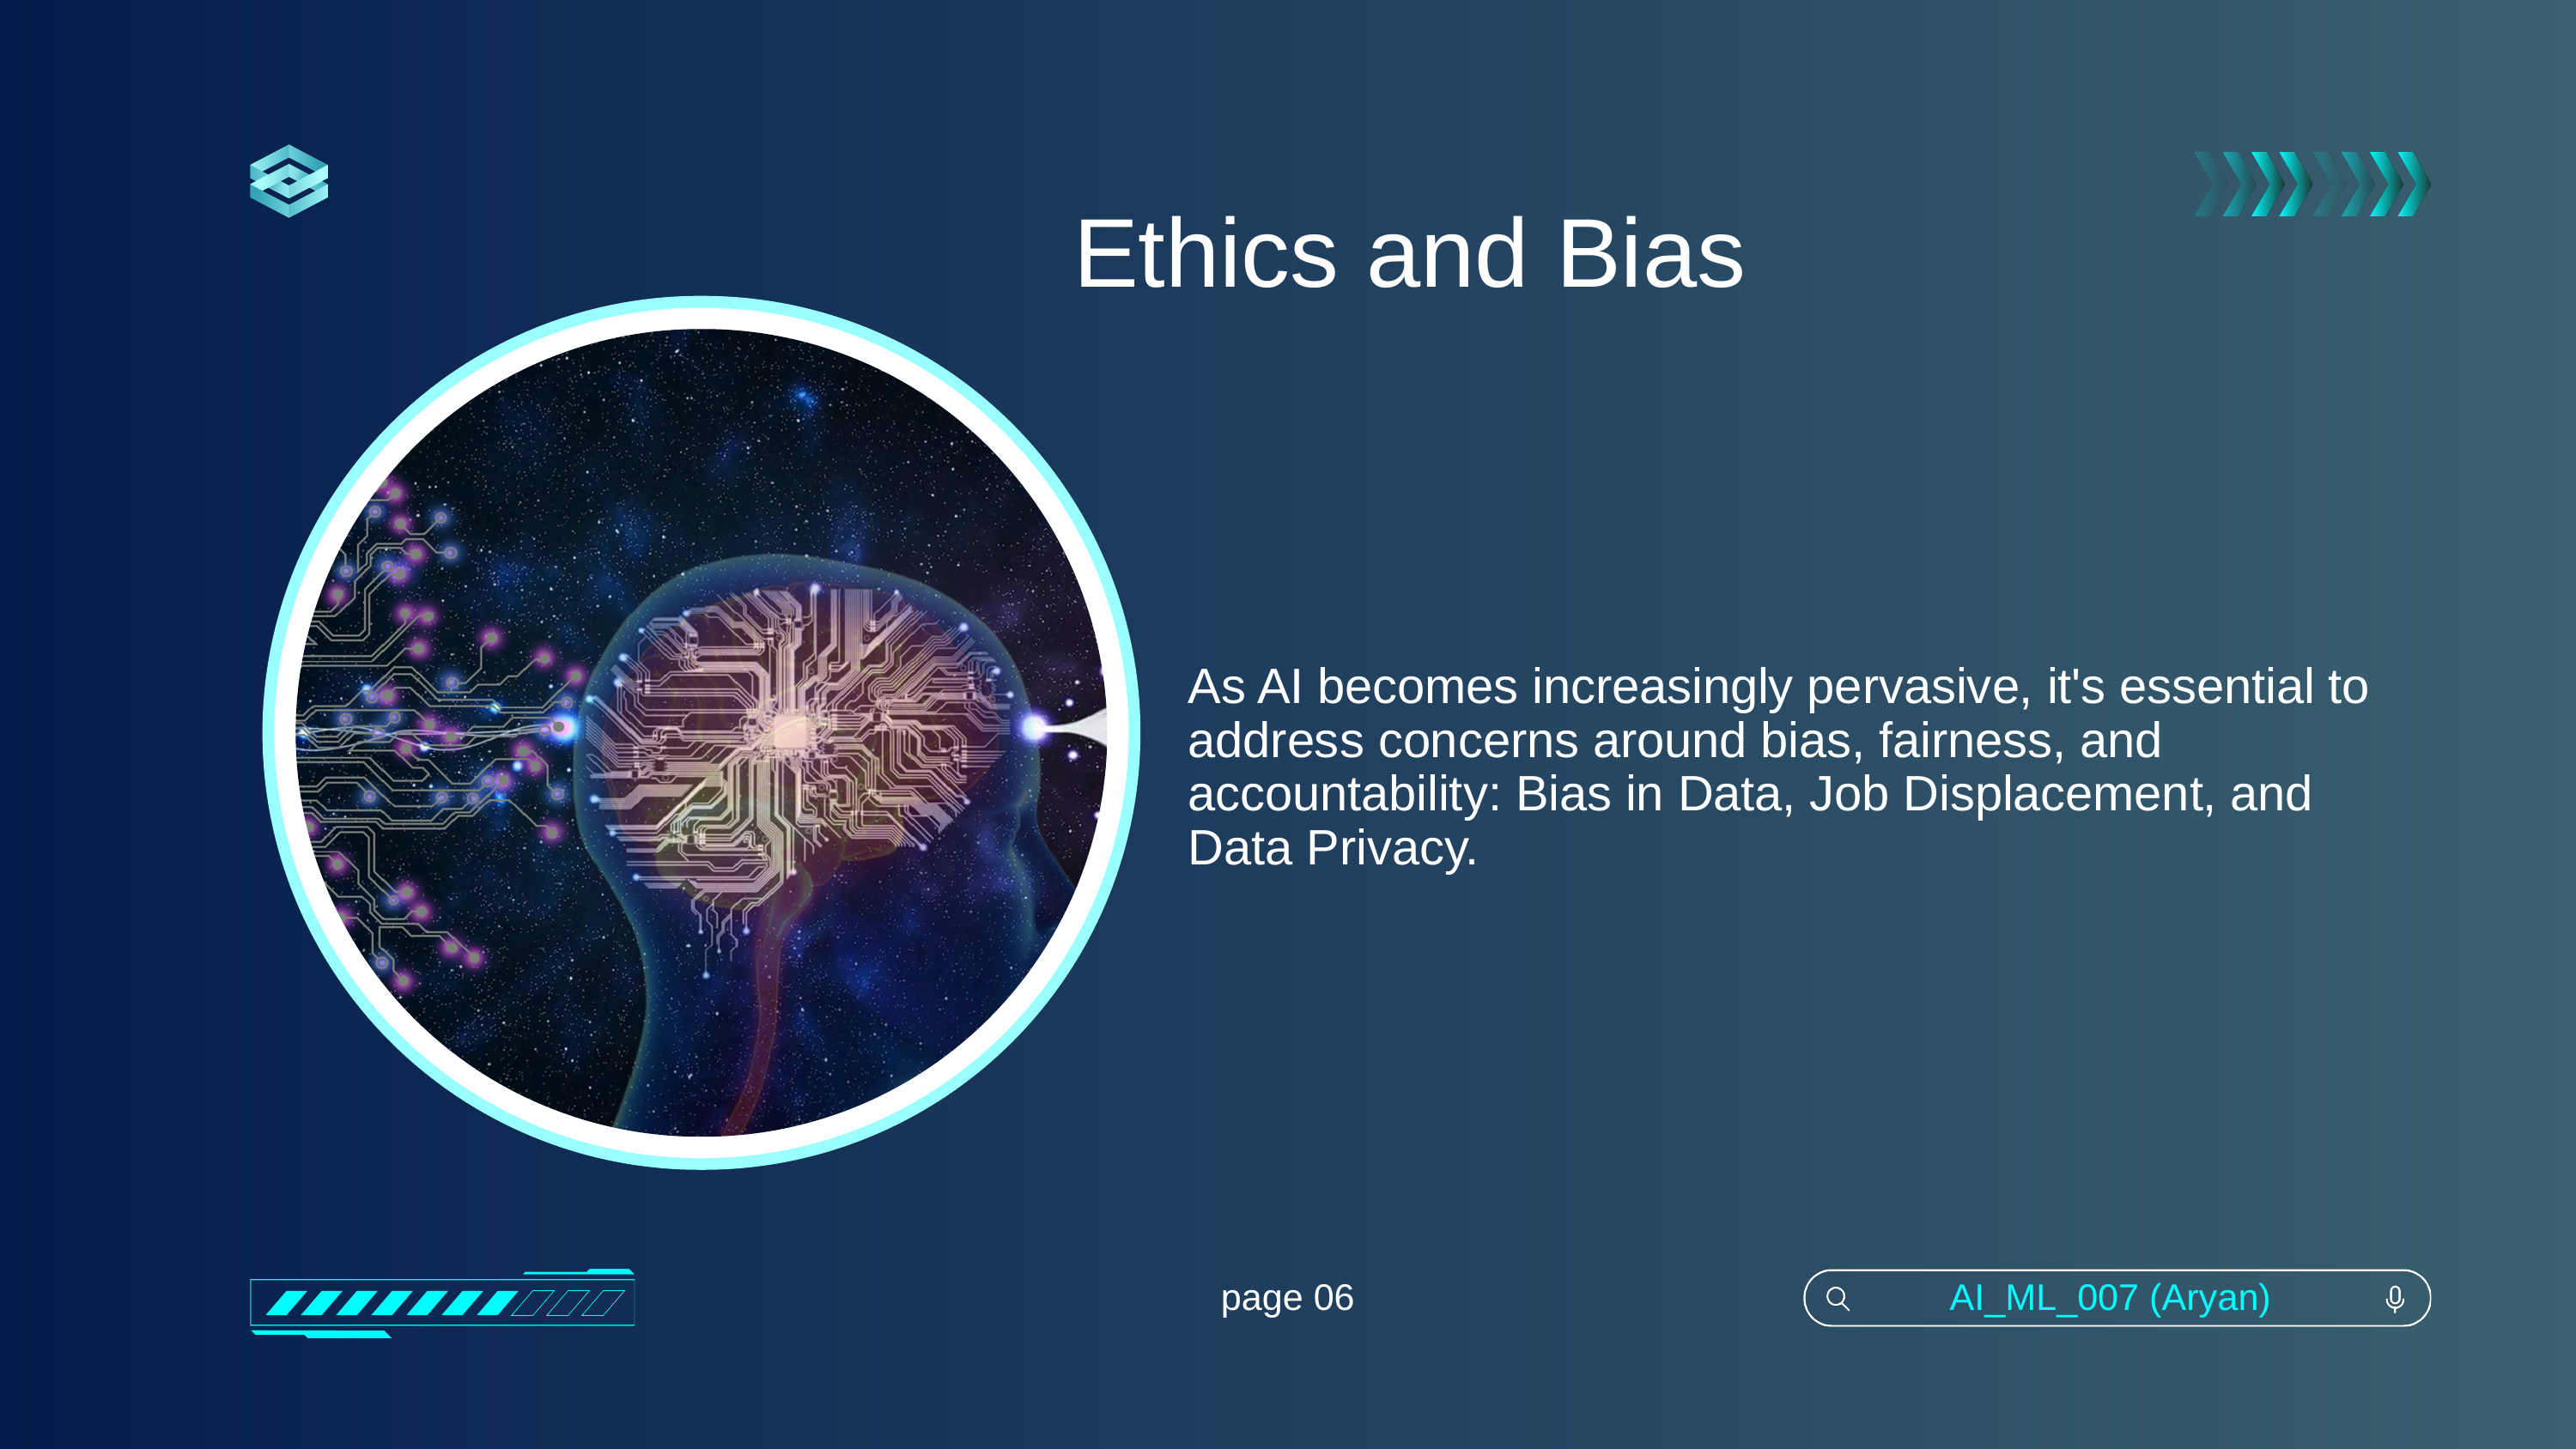

Ethics and Bias

As AI becomes increasingly pervasive, it's essential to address concerns around bias, fairness, and accountability: Bias in Data, Job Displacement, and Data Privacy.

page 06
AI_ML_007 (Aryan)